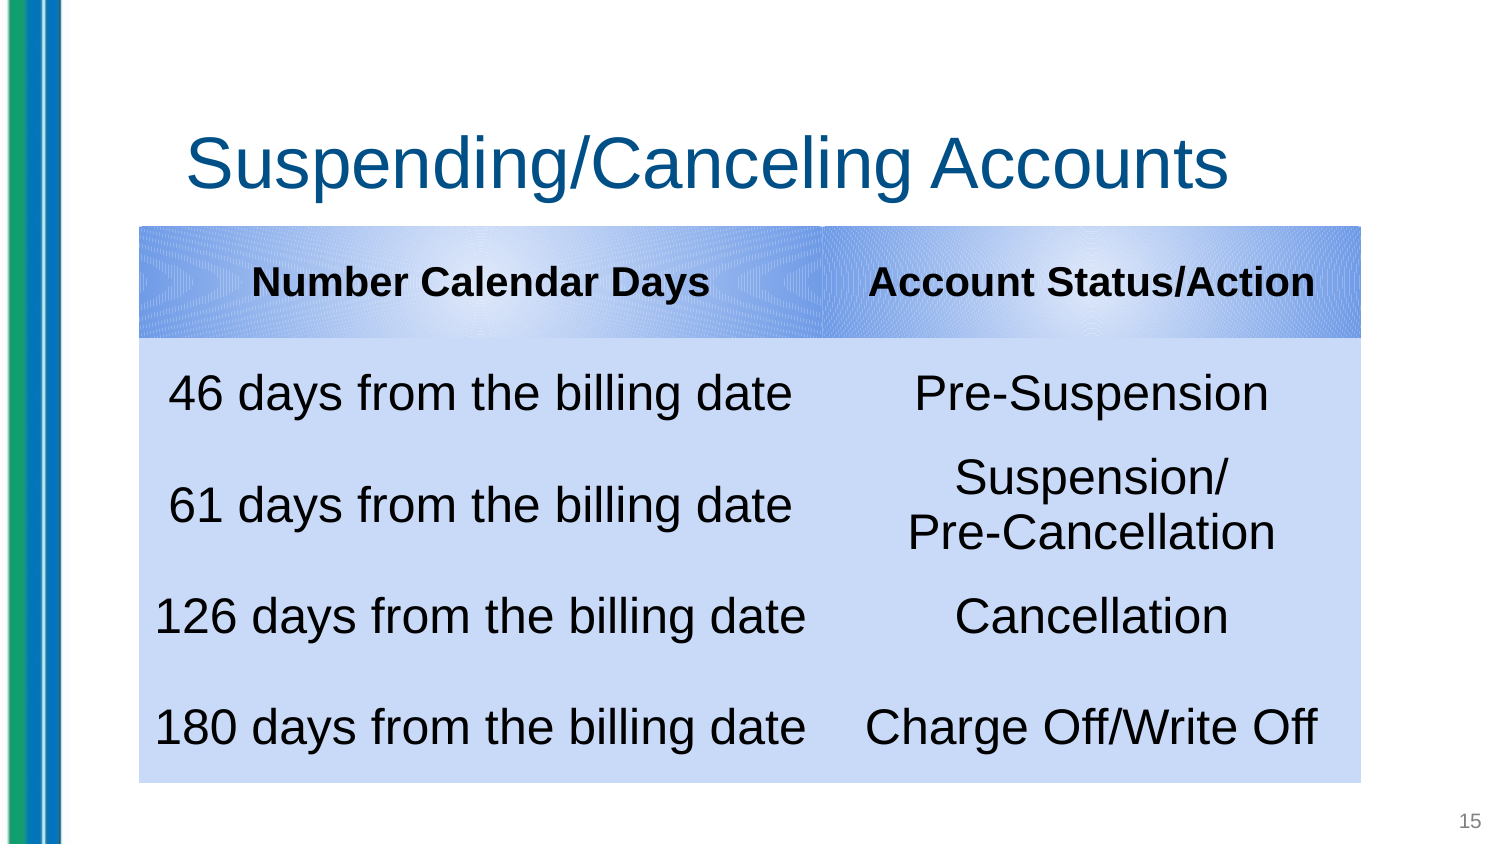

# Suspending/Canceling Accounts
| Number Calendar Days | Account Status/Action |
| --- | --- |
| 46 days from the billing date | Pre-Suspension |
| 61 days from the billing date | Suspension/ Pre-Cancellation |
| 126 days from the billing date | Cancellation |
| 180 days from the billing date | Charge Off/Write Off |